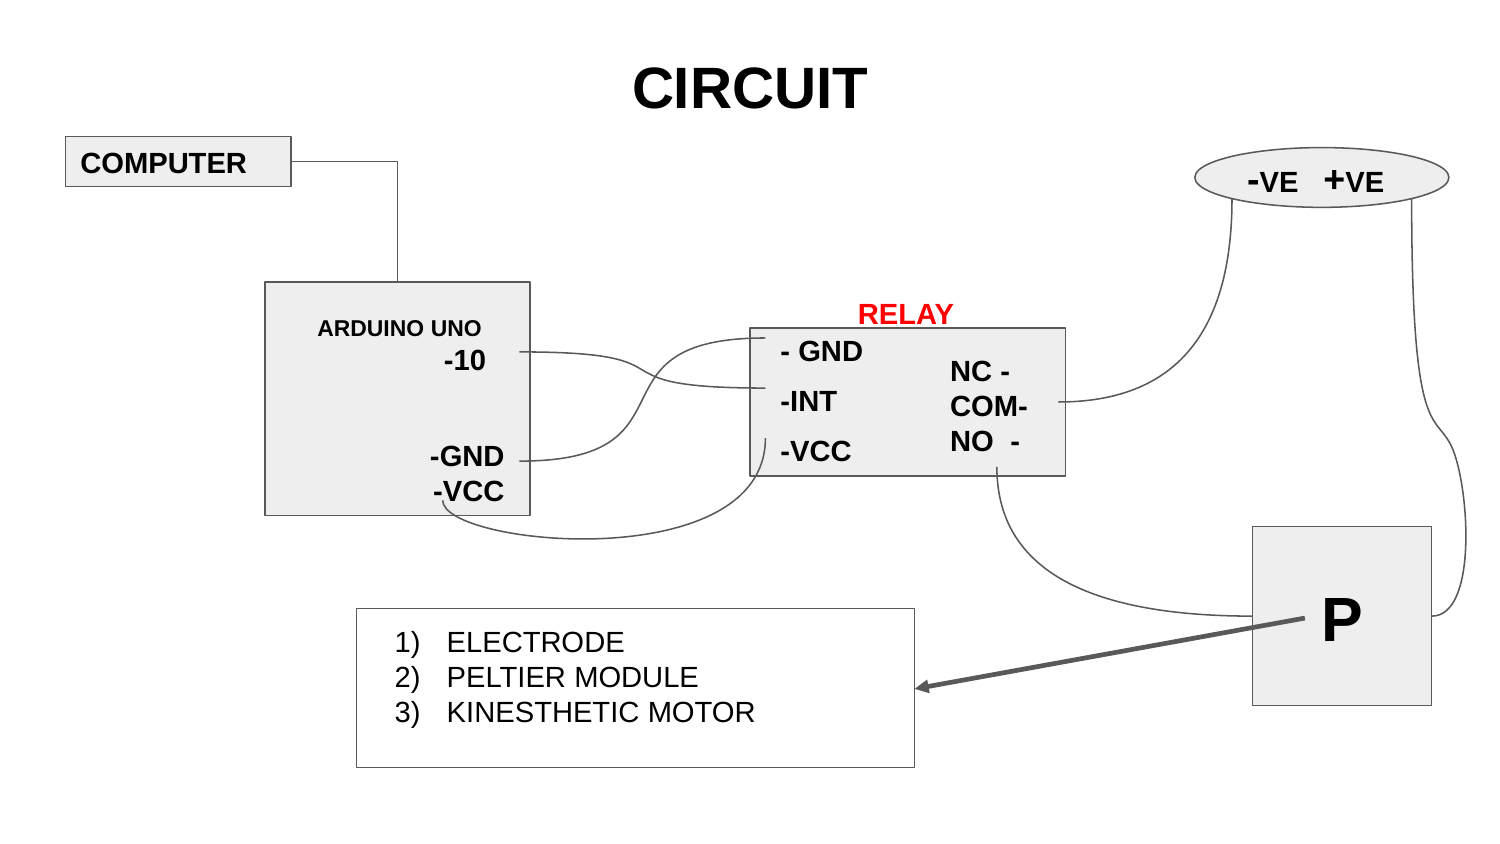

# CIRCUIT
COMPUTER
-VE   +VE
RELAY

ARDUINO UNO
- GND
-10

NC -
COM-
NO  -
-INT
-VCC
-GND
-VCC
P

ELECTRODE
PELTIER MODULE
KINESTHETIC MOTOR